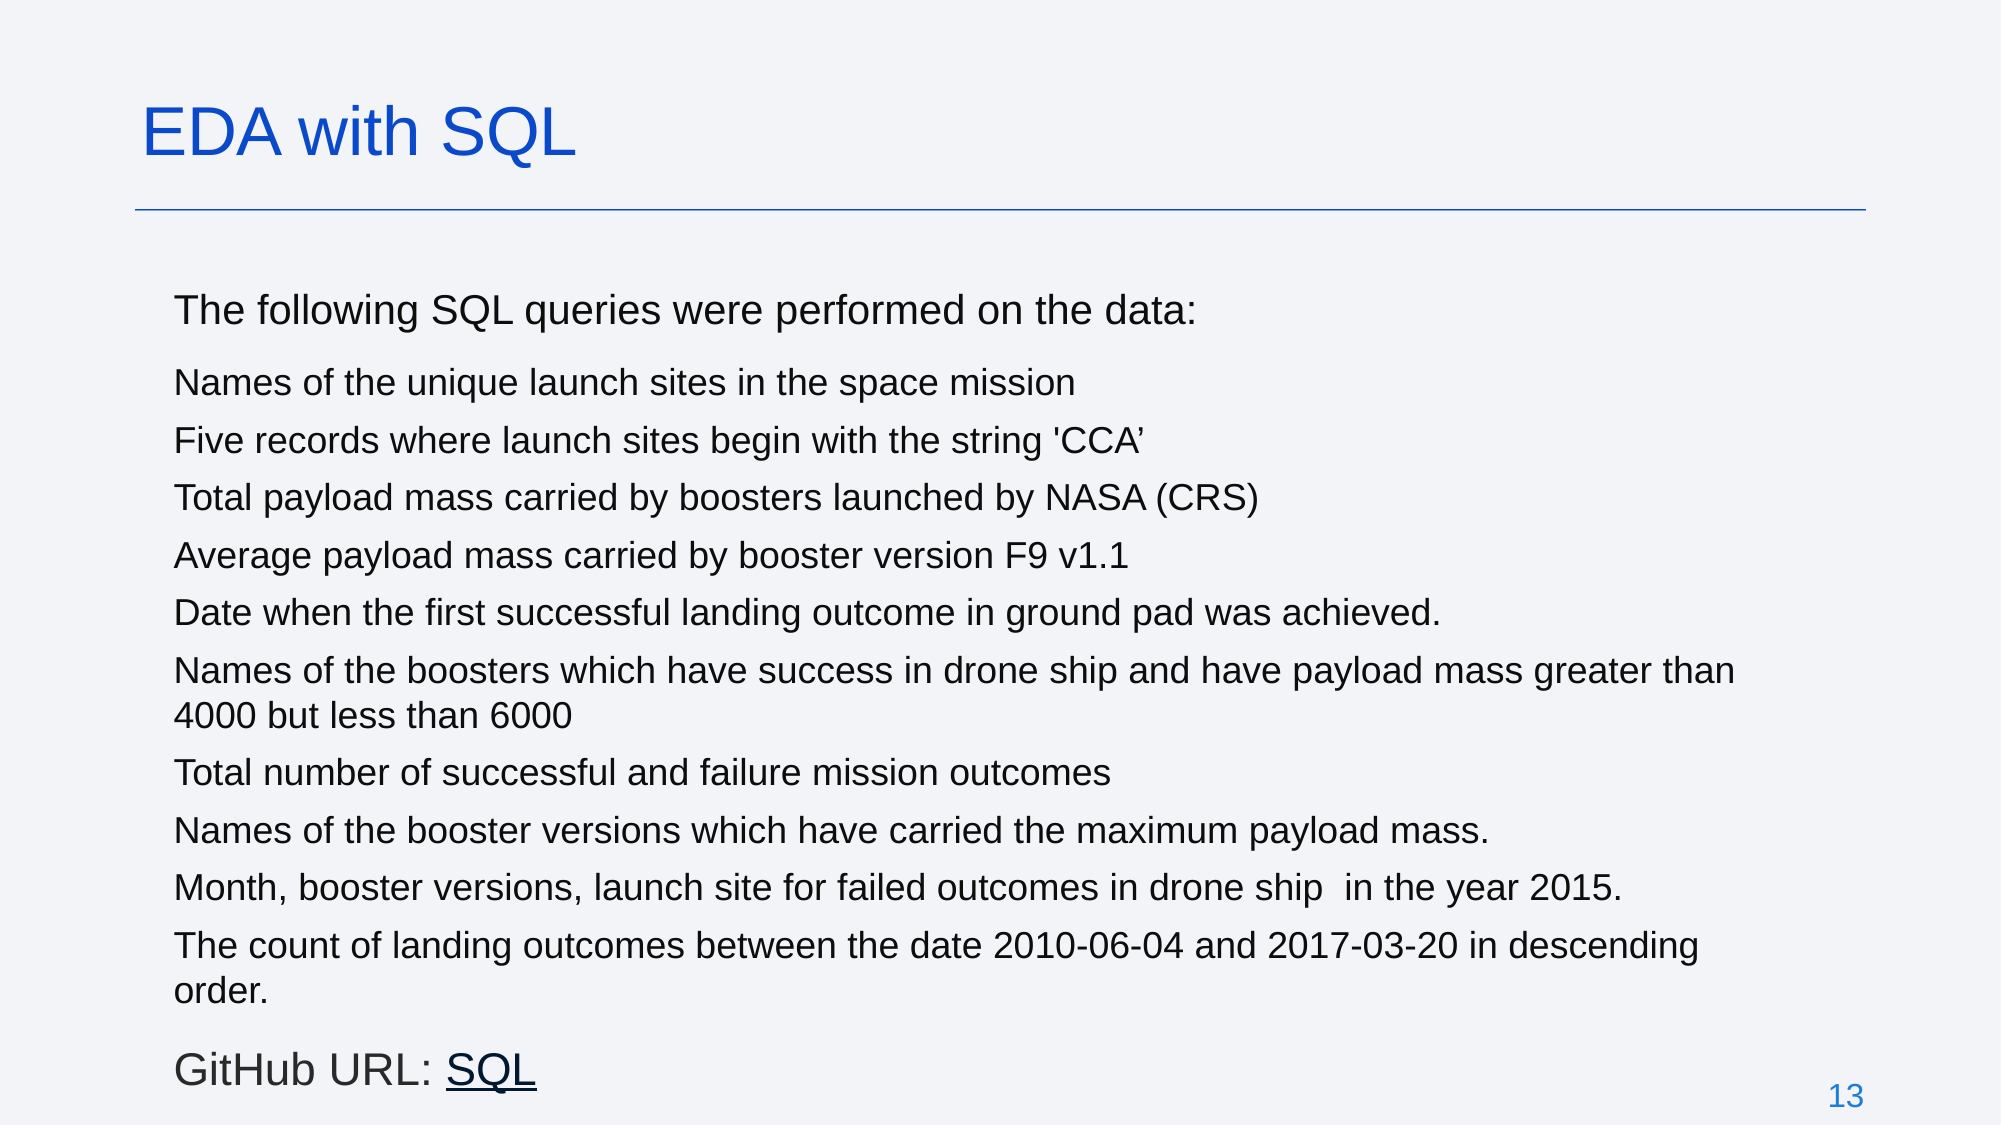

EDA with SQL

The following SQL queries were performed on the data:
Names of the unique launch sites in the space mission
Five records where launch sites begin with the string 'CCA’
Total payload mass carried by boosters launched by NASA (CRS)
Average payload mass carried by booster version F9 v1.1
Date when the first successful landing outcome in ground pad was achieved.
Names of the boosters which have success in drone ship and have payload mass greater than 4000 but less than 6000
Total number of successful and failure mission outcomes
Names of the booster versions which have carried the maximum payload mass.
Month, booster versions, launch site for failed outcomes in drone ship  in the year 2015.
The count of landing outcomes between the date 2010-06-04 and 2017-03-20 in descending order.
GitHub URL: SQL

13